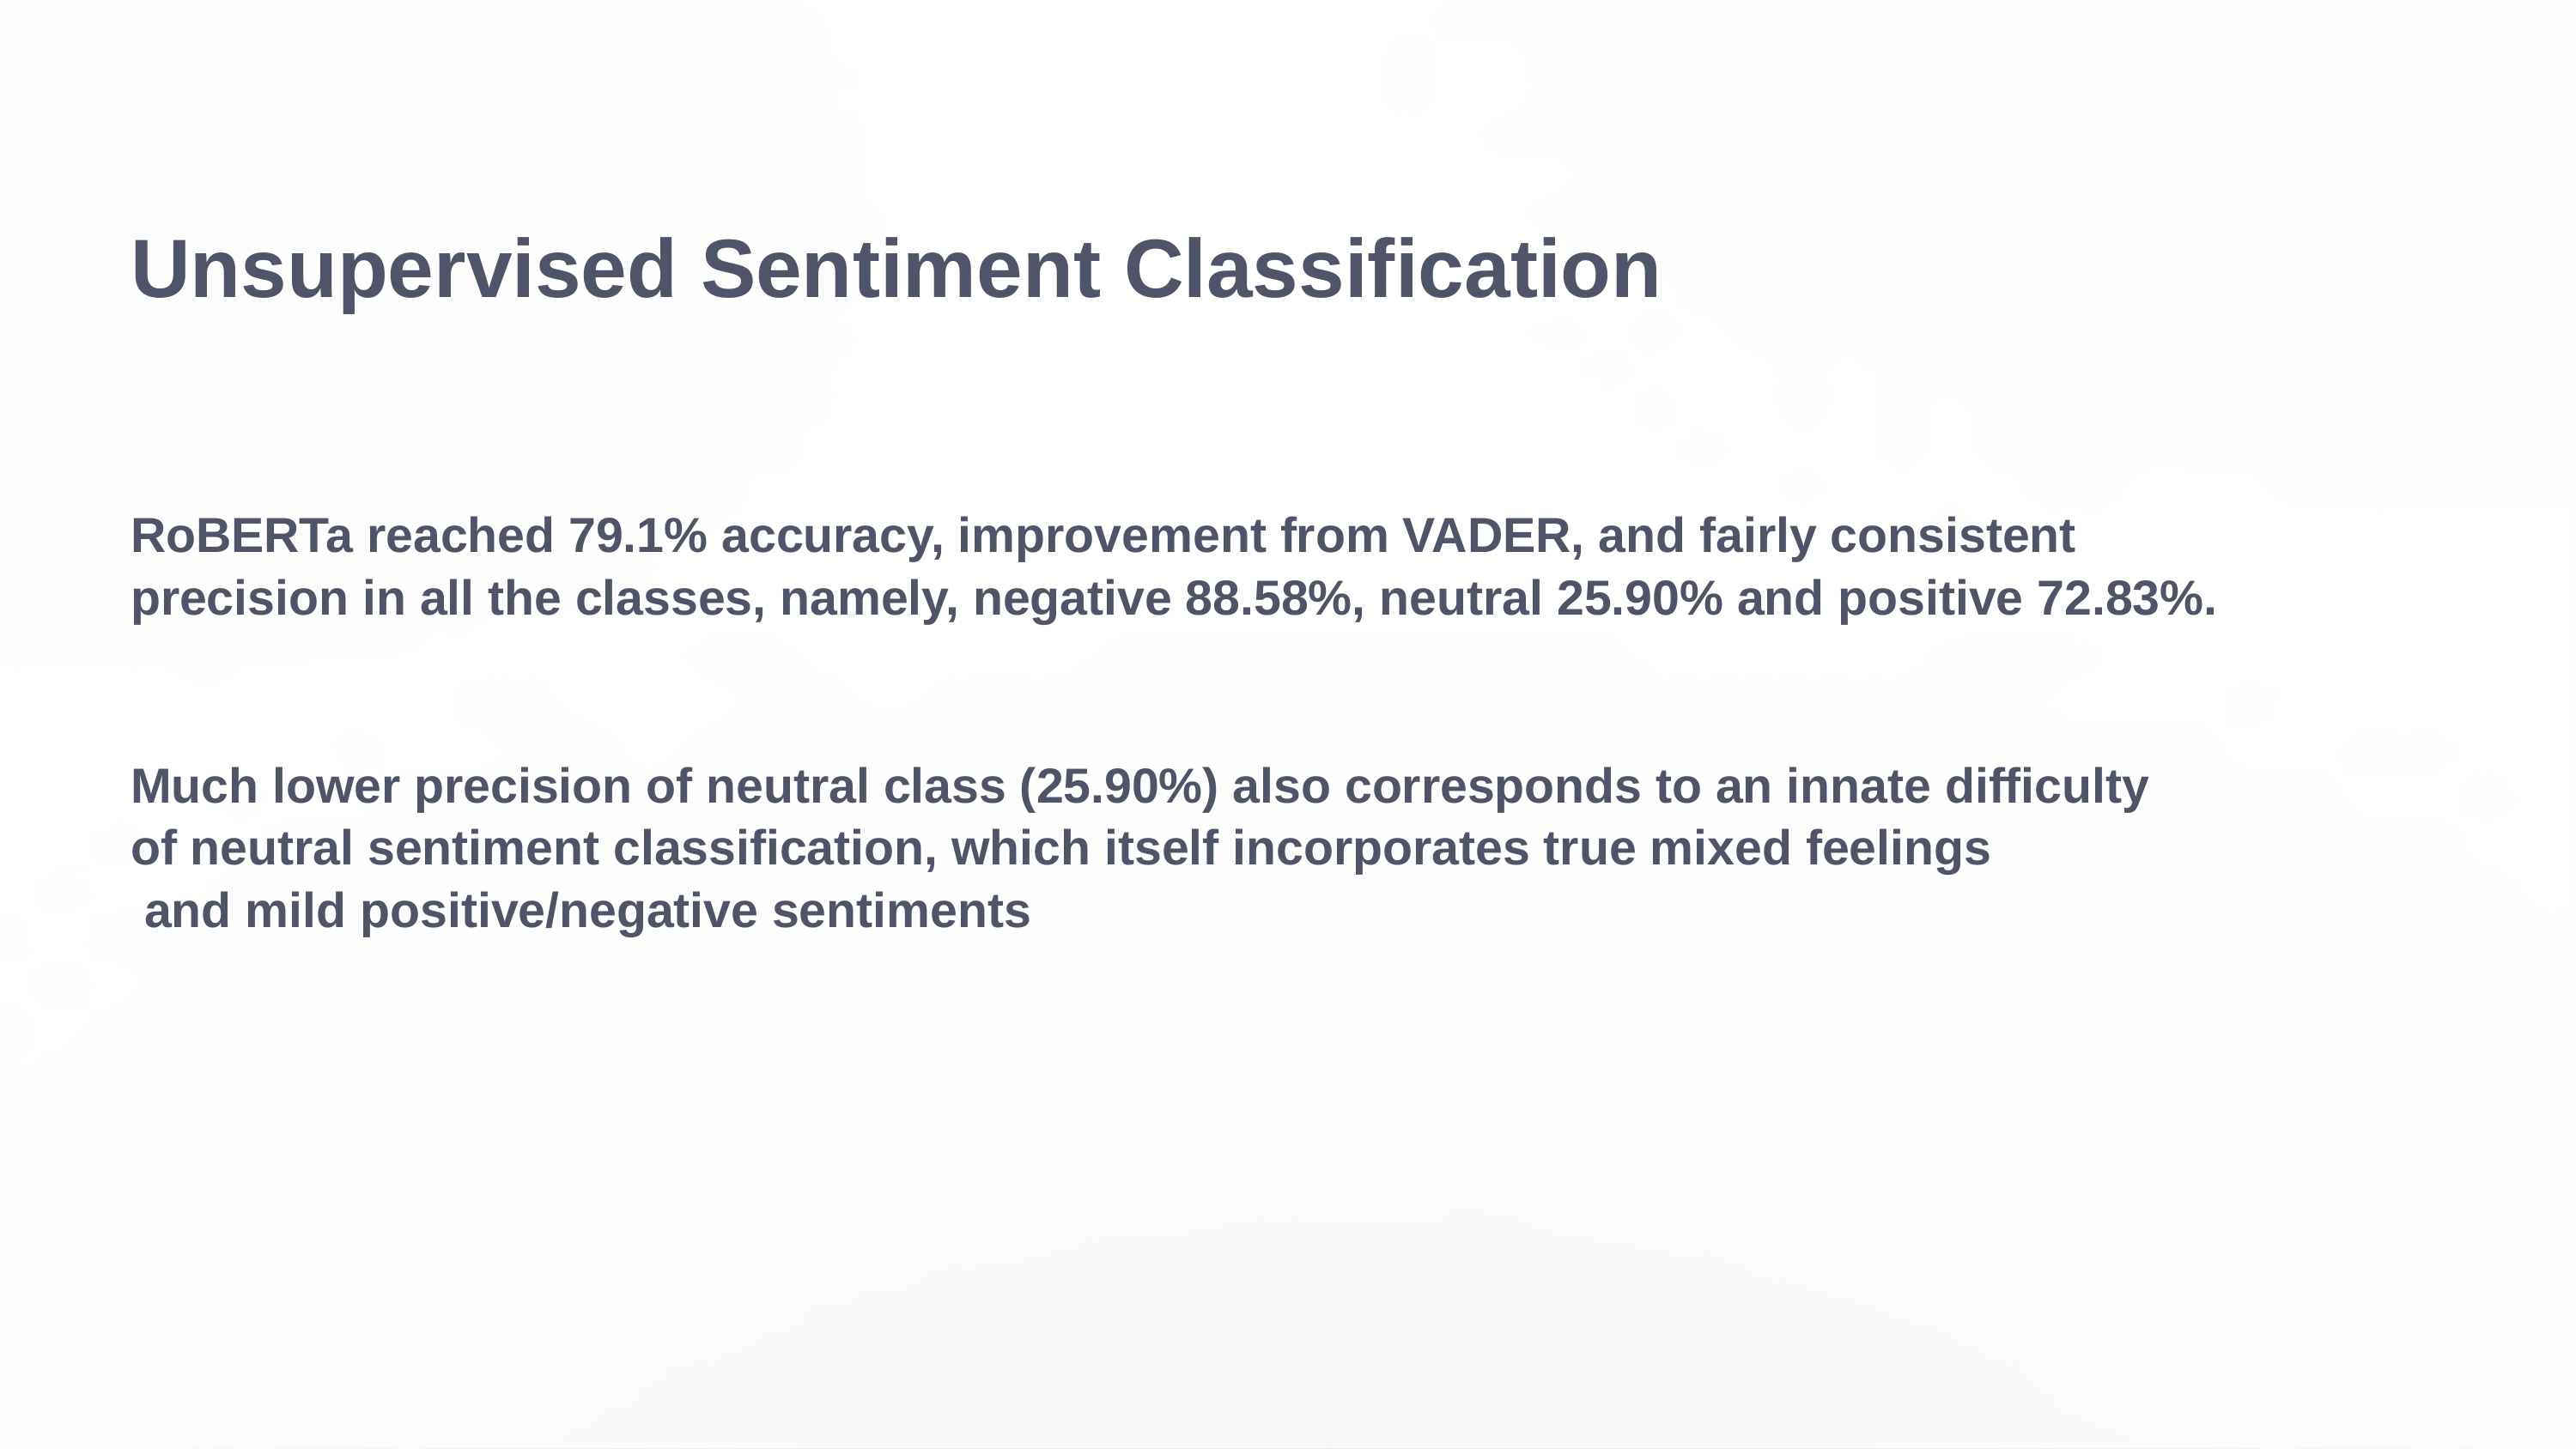

Unsupervised Sentiment Classification

RoBERTa reached 79.1% accuracy, improvement from VADER, and fairly consistent
precision in all the classes, namely, negative 88.58%, neutral 25.90% and positive 72.83%.

Much lower precision of neutral class (25.90%) also corresponds to an innate difficulty
of neutral sentiment classification, which itself incorporates true mixed feelings
 and mild positive/negative sentiments